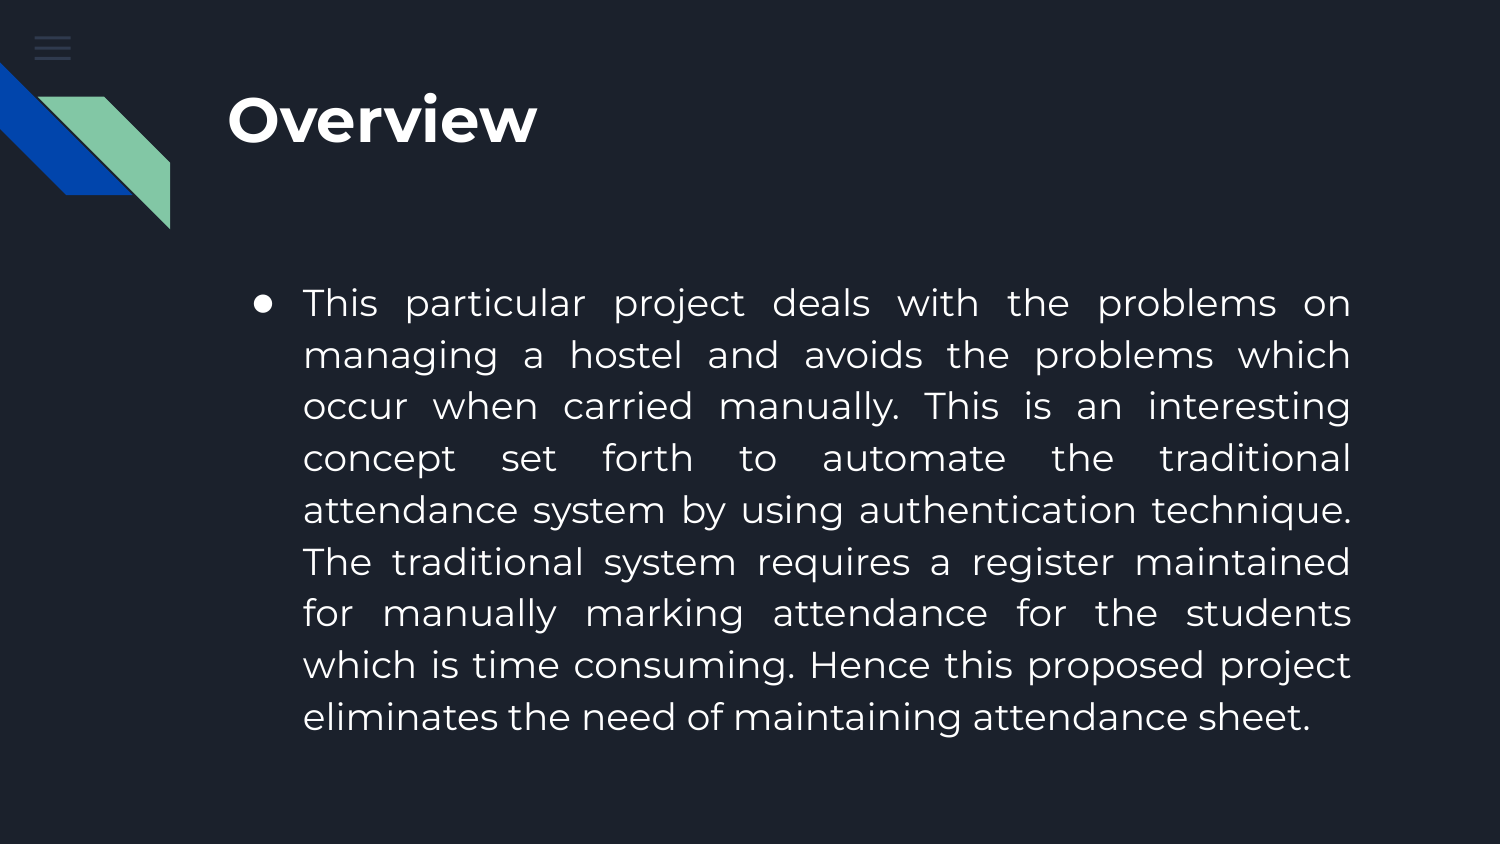

# Overview
This particular project deals with the problems on managing a hostel and avoids the problems which occur when carried manually. This is an interesting concept set forth to automate the traditional attendance system by using authentication technique. The traditional system requires a register maintained for manually marking attendance for the students which is time consuming. Hence this proposed project eliminates the need of maintaining attendance sheet.